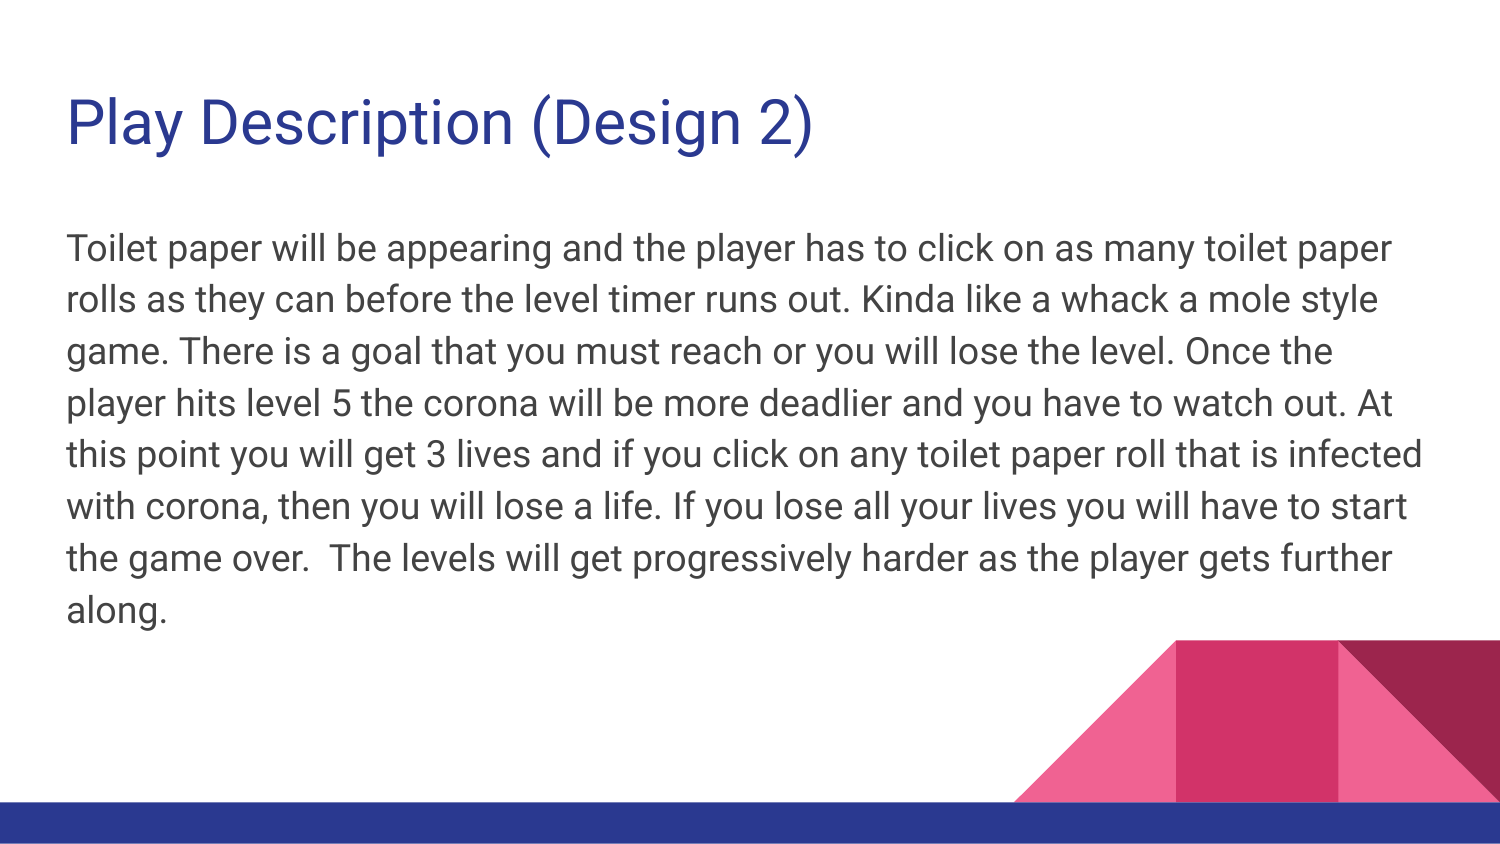

# Play Description (Design 2)
Toilet paper will be appearing and the player has to click on as many toilet paper rolls as they can before the level timer runs out. Kinda like a whack a mole style game. There is a goal that you must reach or you will lose the level. Once the player hits level 5 the corona will be more deadlier and you have to watch out. At this point you will get 3 lives and if you click on any toilet paper roll that is infected with corona, then you will lose a life. If you lose all your lives you will have to start the game over.  The levels will get progressively harder as the player gets further along.